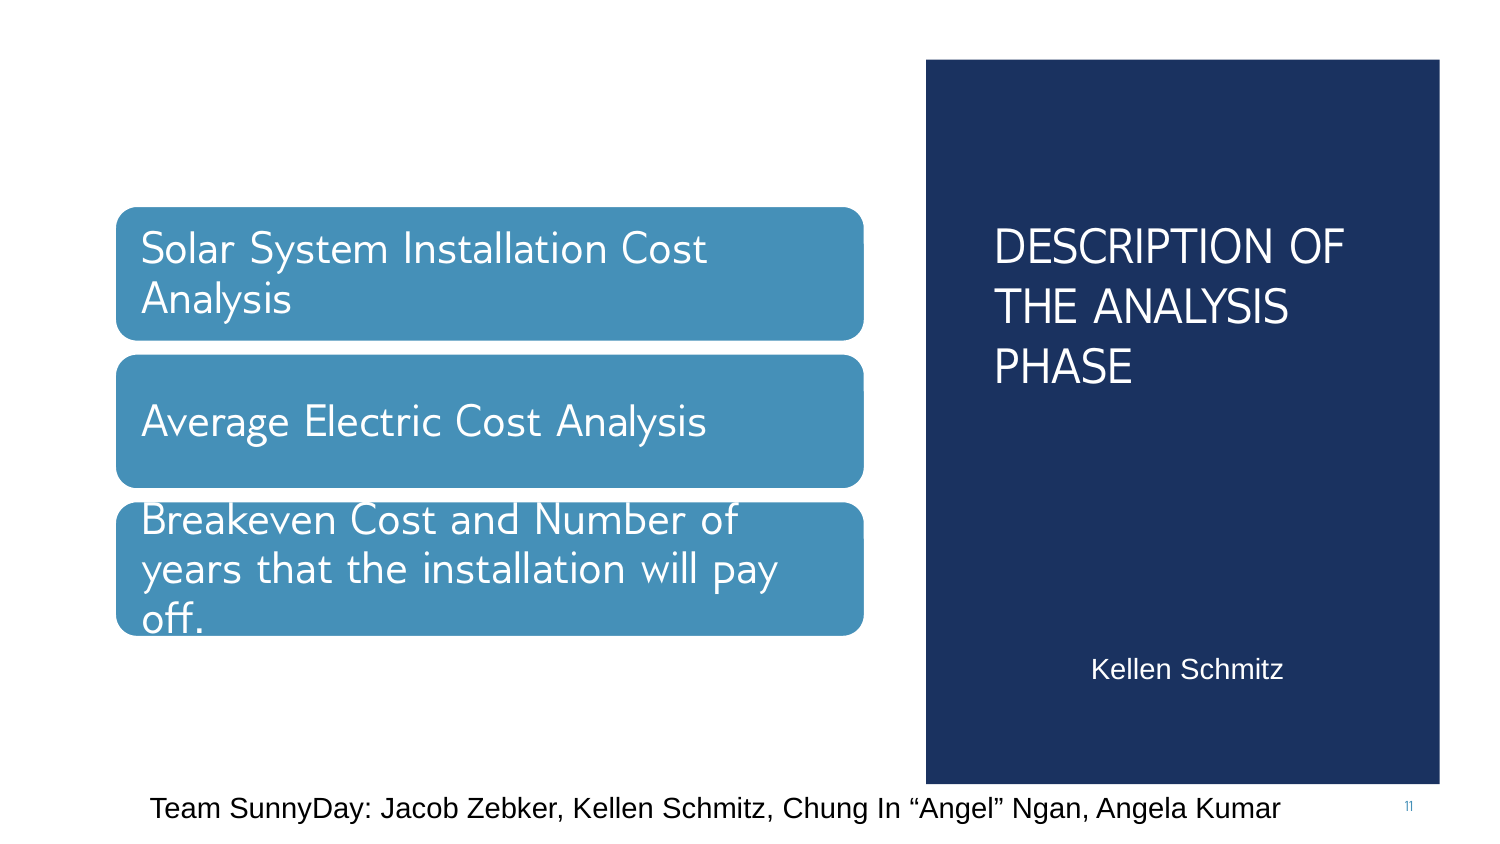

Solar System Installation Cost Analysis
Average Electric Cost Analysis
Breakeven Cost and Number of years that the installation will pay off.
# Description of the Analysis Phase
Kellen Schmitz
Team SunnyDay: Jacob Zebker, Kellen Schmitz, Chung In “Angel” Ngan, Angela Kumar
11